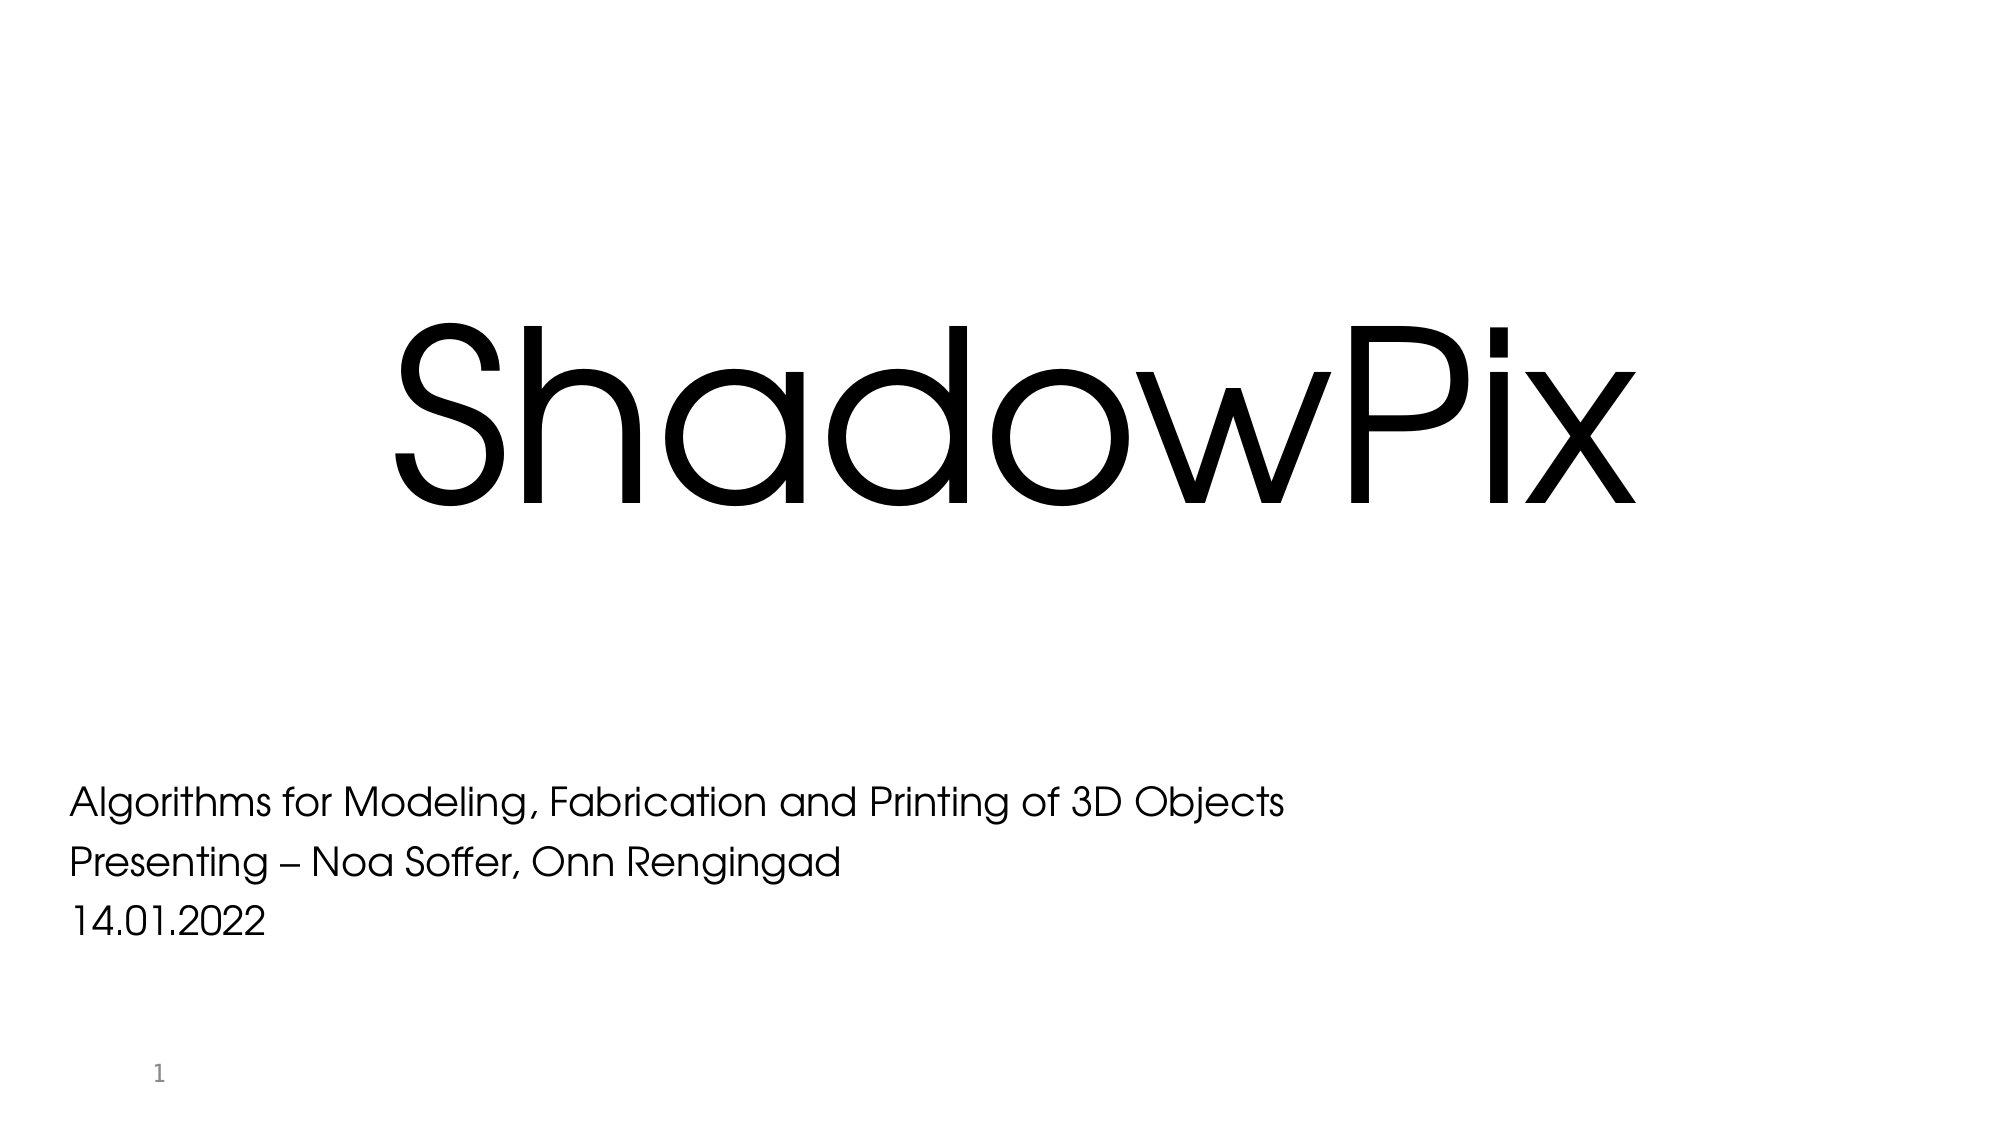

# ShadowPix
Algorithms for Modeling, Fabrication and Printing of 3D Objects
Presenting – Noa Soffer, Onn Rengingad
14.01.2022
1